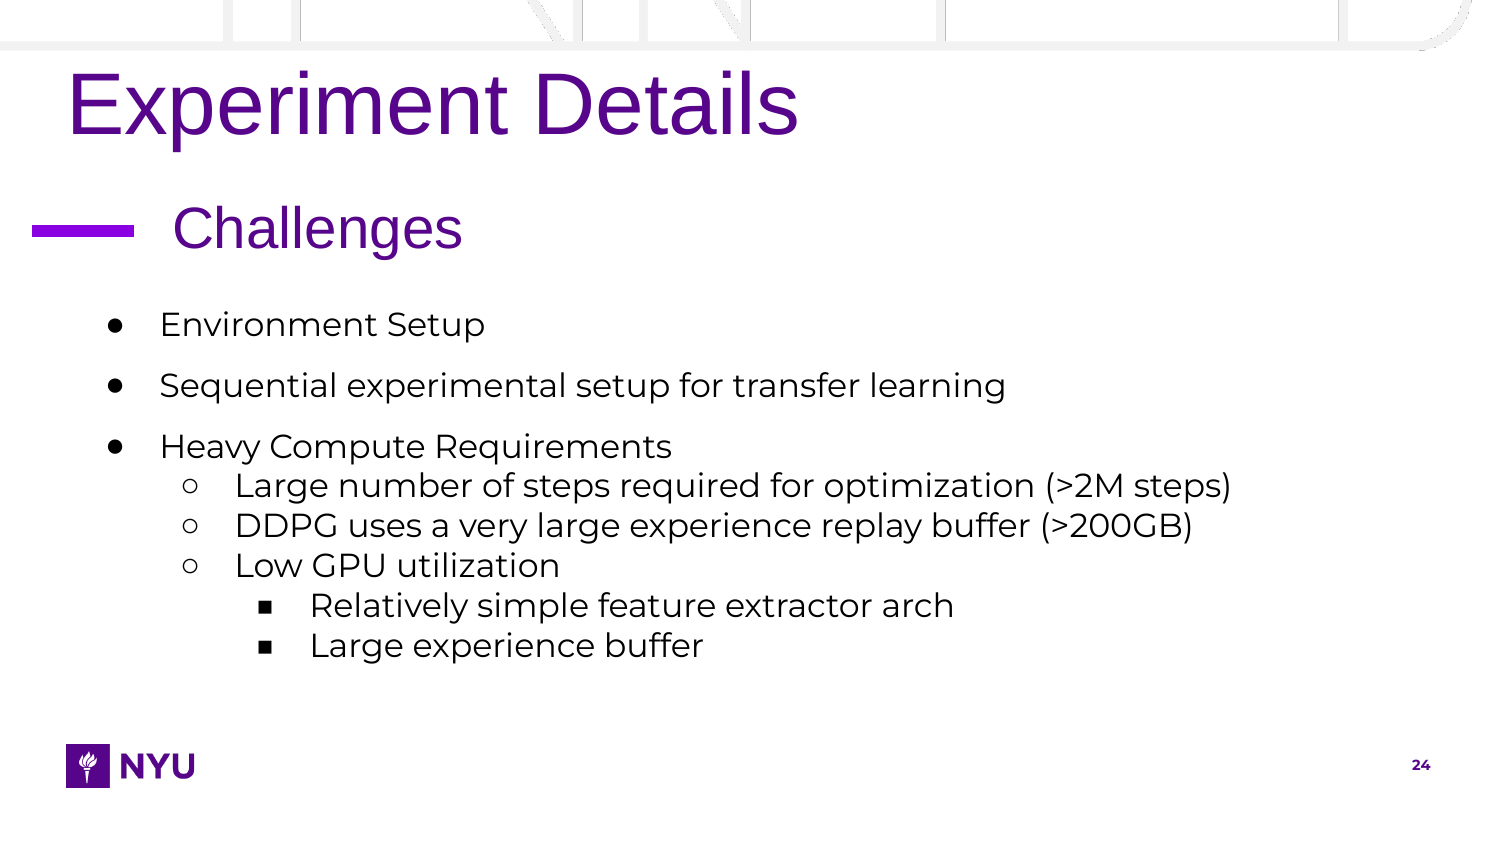

# Experiment Details
Challenges
Environment Setup
Sequential experimental setup for transfer learning
Heavy Compute Requirements
Large number of steps required for optimization (>2M steps)
DDPG uses a very large experience replay buffer (>200GB)
Low GPU utilization
Relatively simple feature extractor arch
Large experience buffer